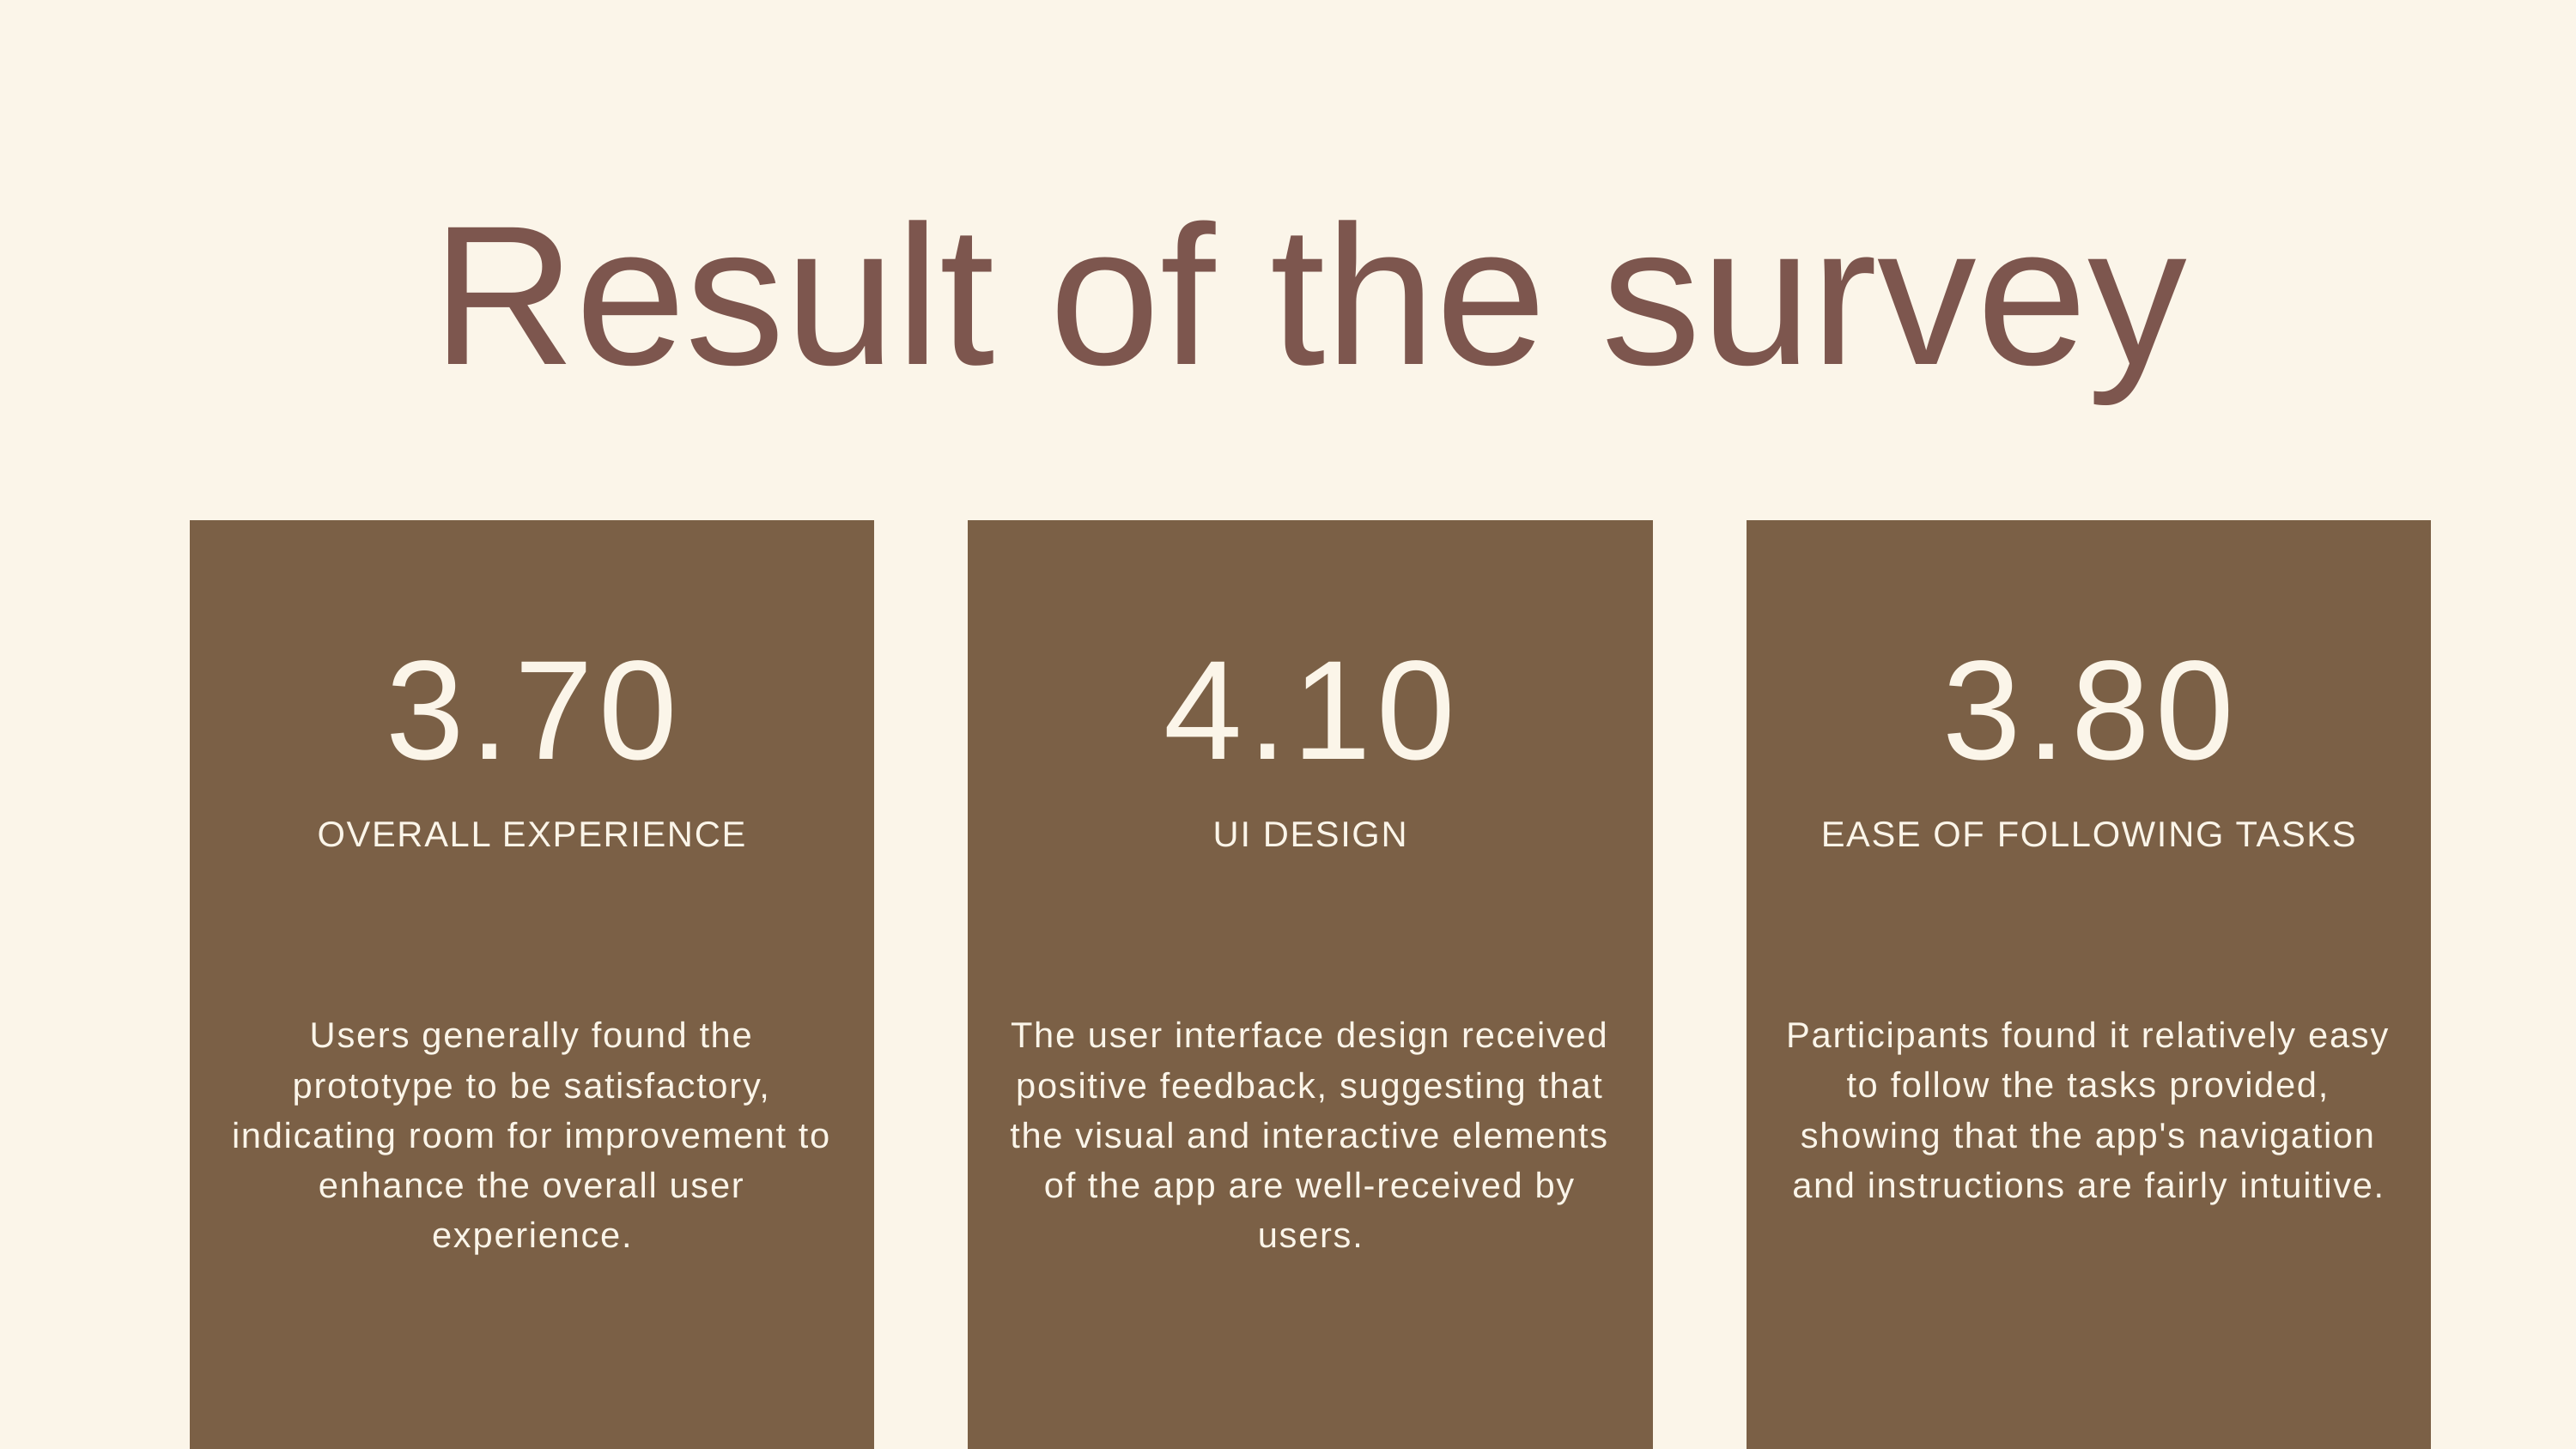

Result of the survey

3.70
4.10
3.80
OVERALL EXPERIENCE
UI DESIGN
EASE OF FOLLOWING TASKS
Users generally found the prototype to be satisfactory, indicating room for improvement to enhance the overall user experience.
The user interface design received positive feedback, suggesting that the visual and interactive elements of the app are well-received by users.
Participants found it relatively easy to follow the tasks provided, showing that the app's navigation and instructions are fairly intuitive.